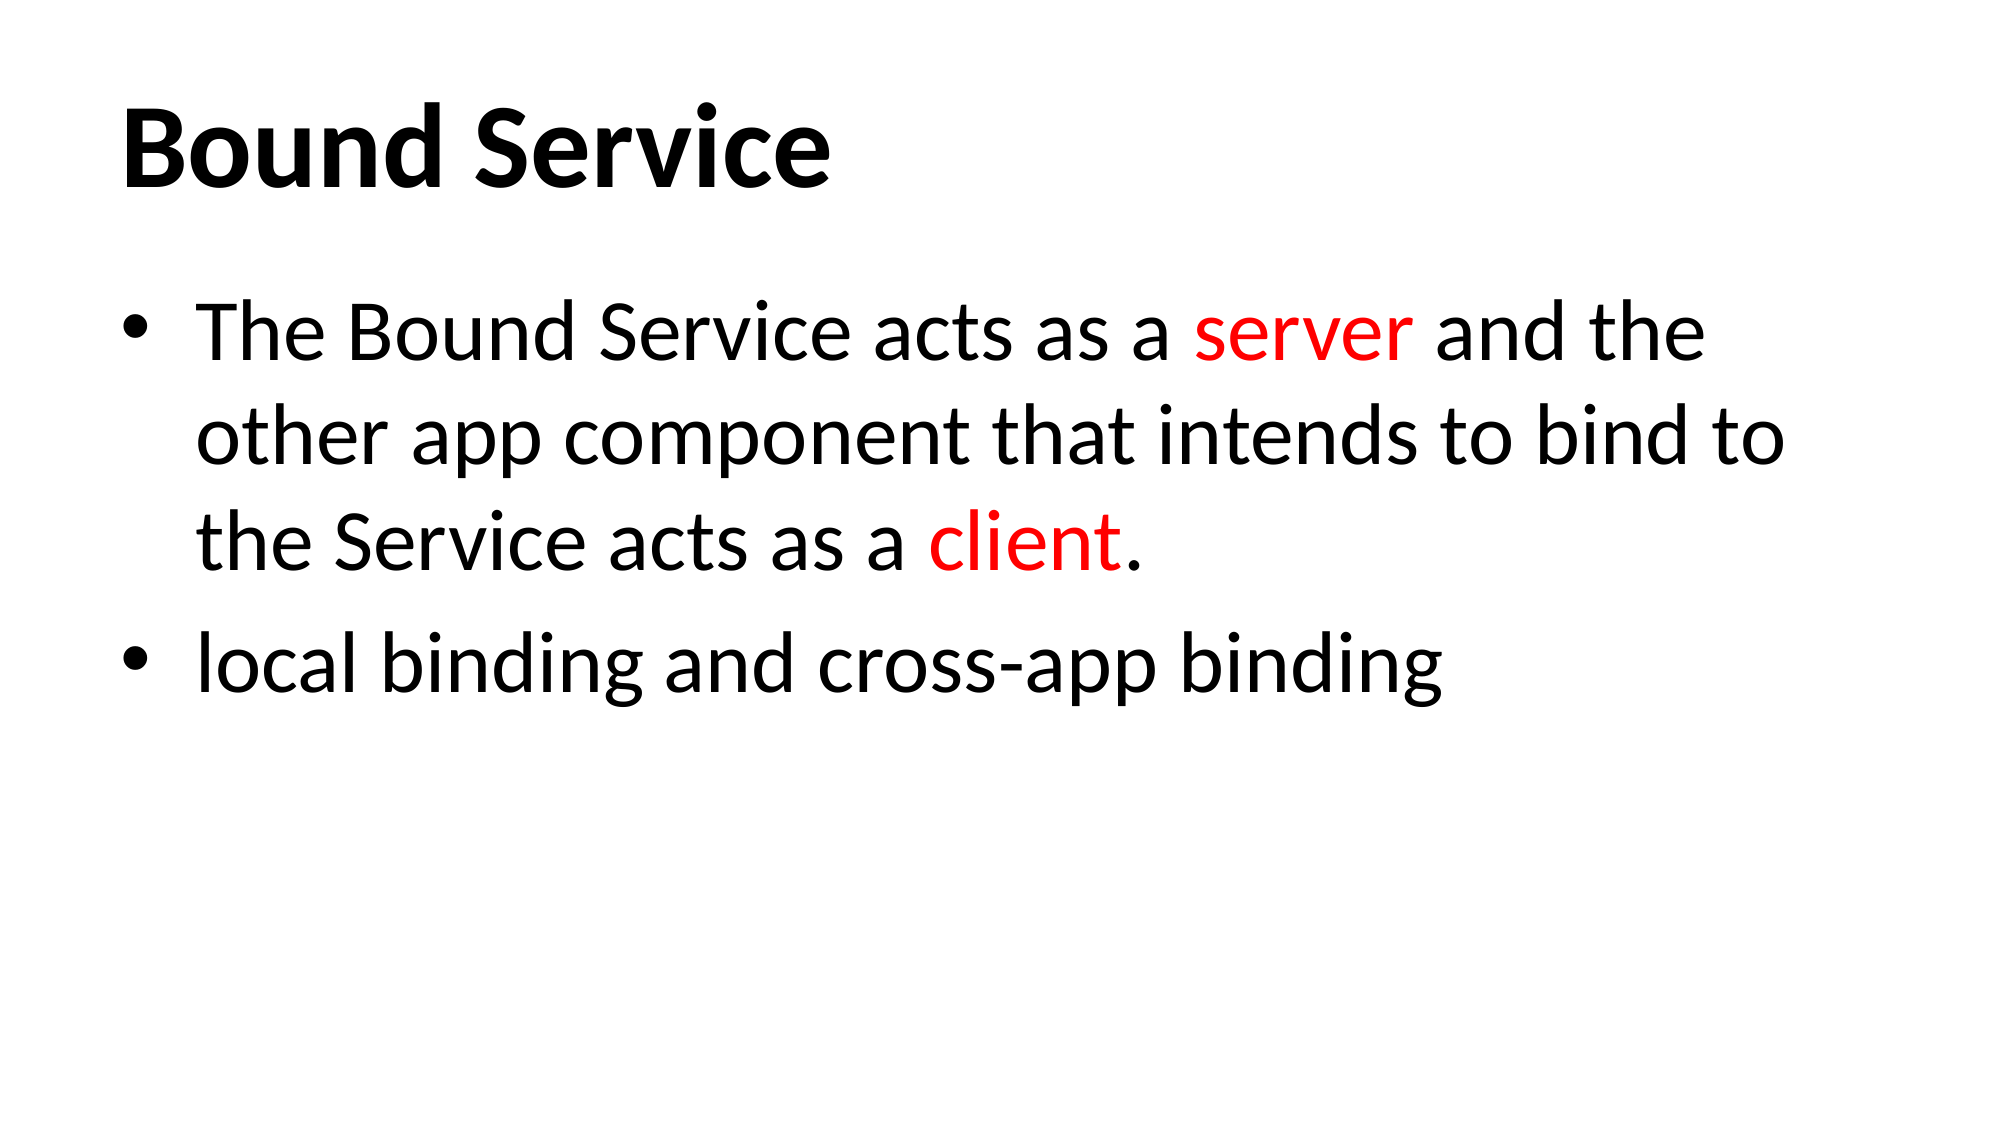

# Bound Service
The Bound Service acts as a server and the other app component that intends to bind to the Service acts as a client.
local binding and cross-app binding